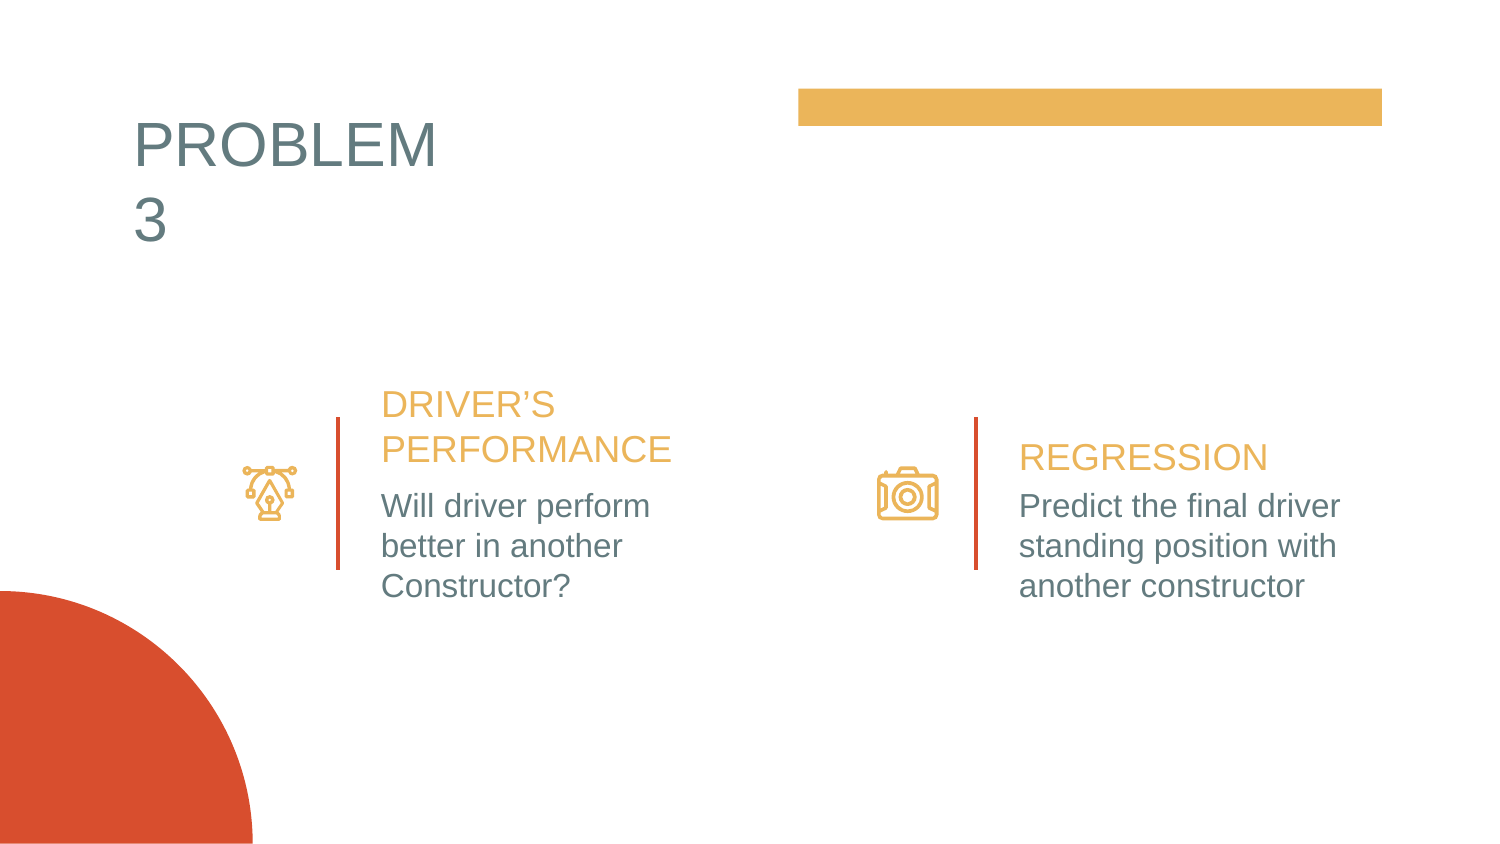

# PROBLEM 3
DRIVER’S PERFORMANCE

REGRESSION

Will driver perform better in another Constructor?
Predict the final driver standing position with another constructor